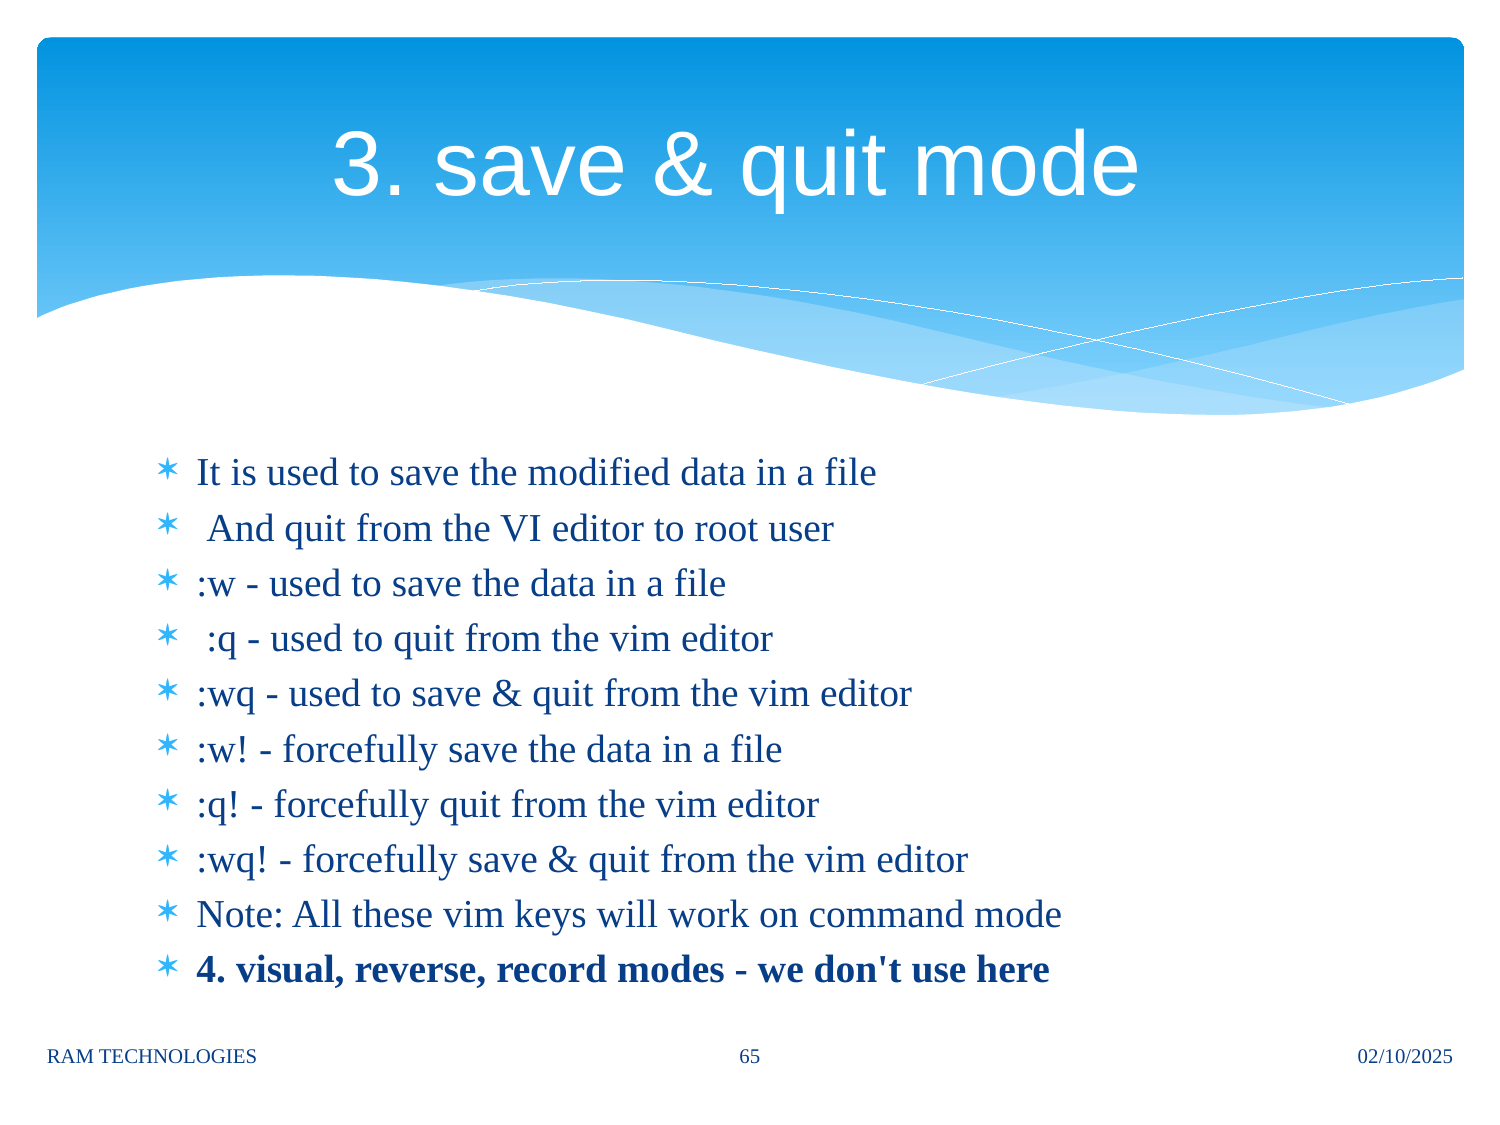

# 3. save & quit mode
It is used to save the modified data in a file
 And quit from the VI editor to root user
:w - used to save the data in a file
 :q - used to quit from the vim editor
:wq - used to save & quit from the vim editor
:w! - forcefully save the data in a file
:q! - forcefully quit from the vim editor
:wq! - forcefully save & quit from the vim editor
Note: All these vim keys will work on command mode
4. visual, reverse, record modes - we don't use here
65
RAM TECHNOLOGIES
02/10/2025